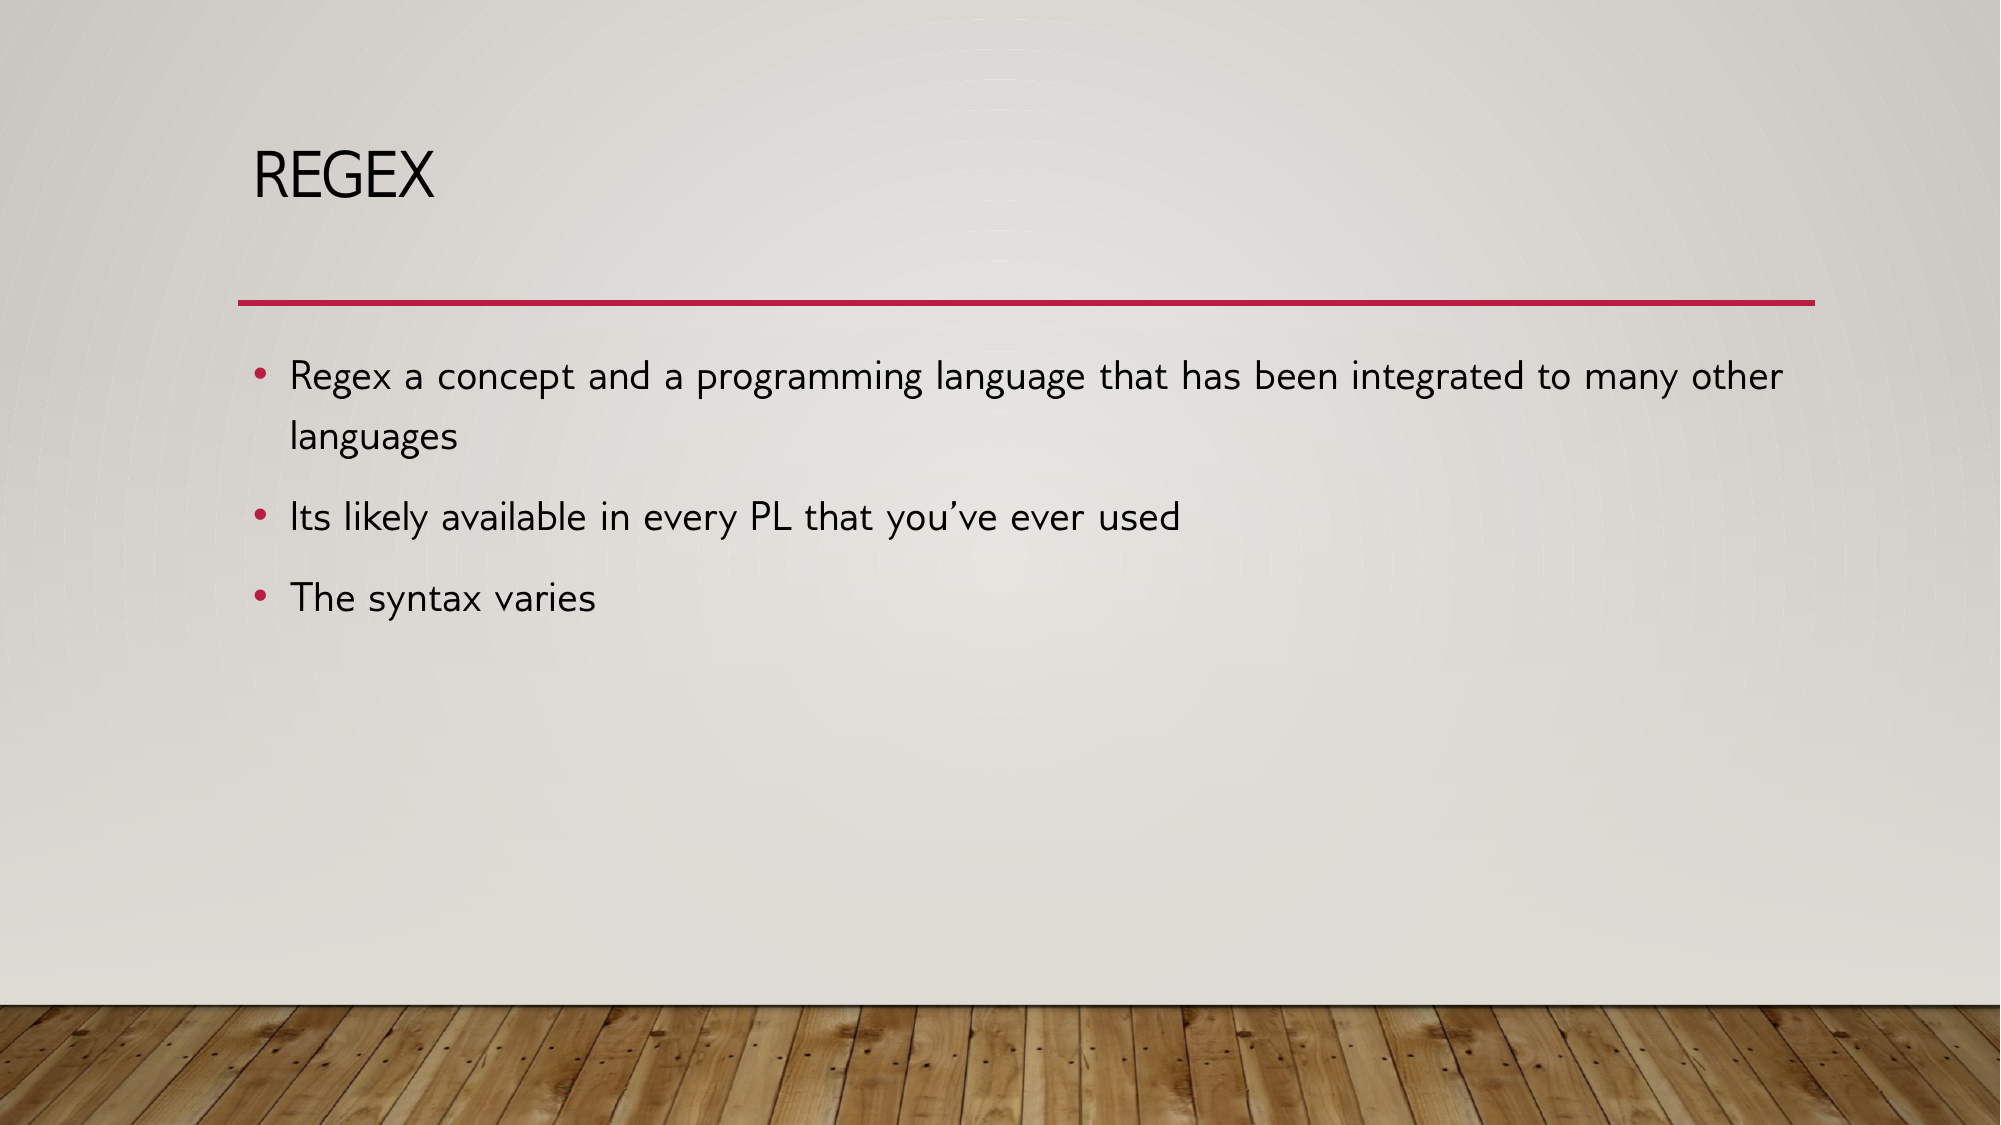

# Regex
Regex a concept and a programming language that has been integrated to many other languages
Its likely available in every PL that you’ve ever used
The syntax varies